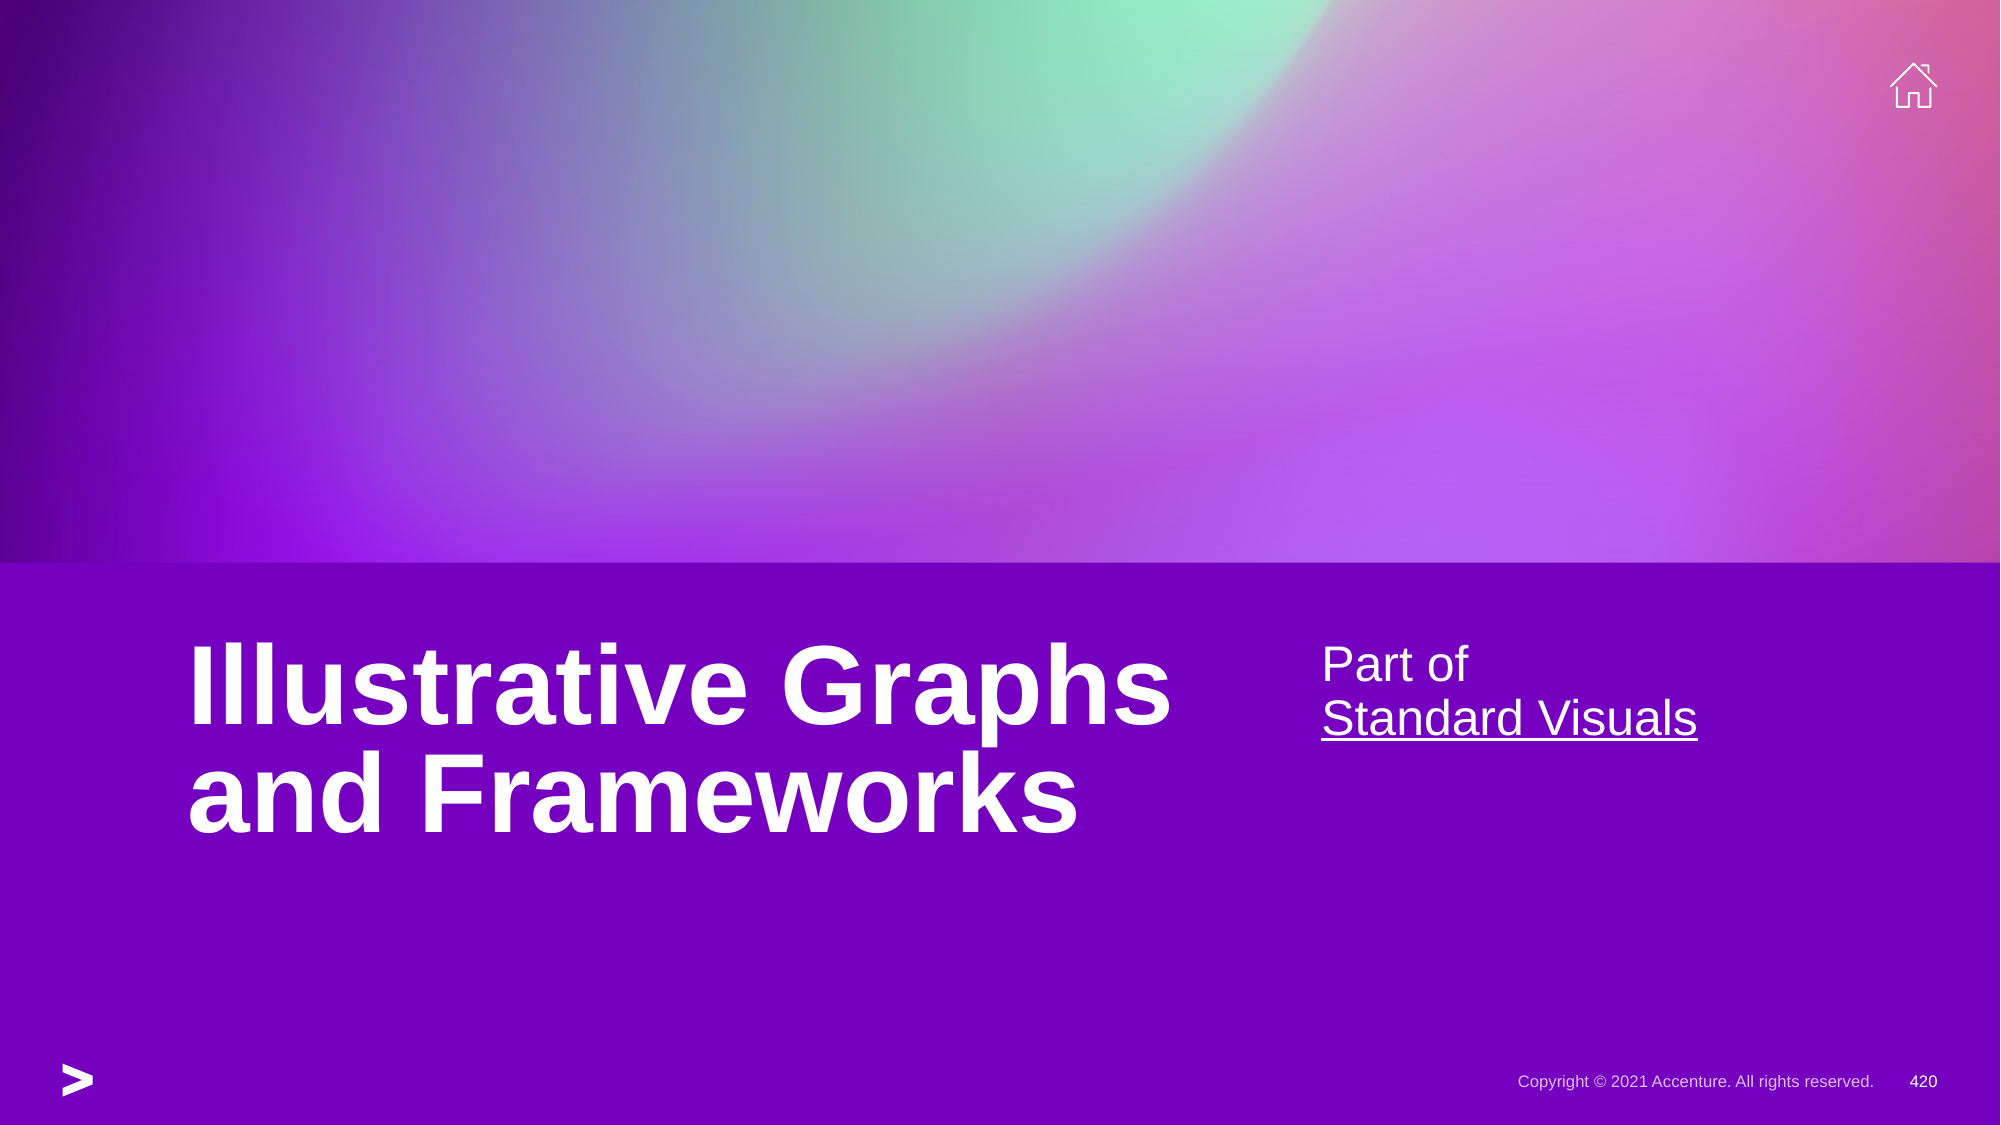

Part of
Standard Visuals
# Illustrative Graphs and Frameworks
Copyright © 2021 Accenture. All rights reserved.
420